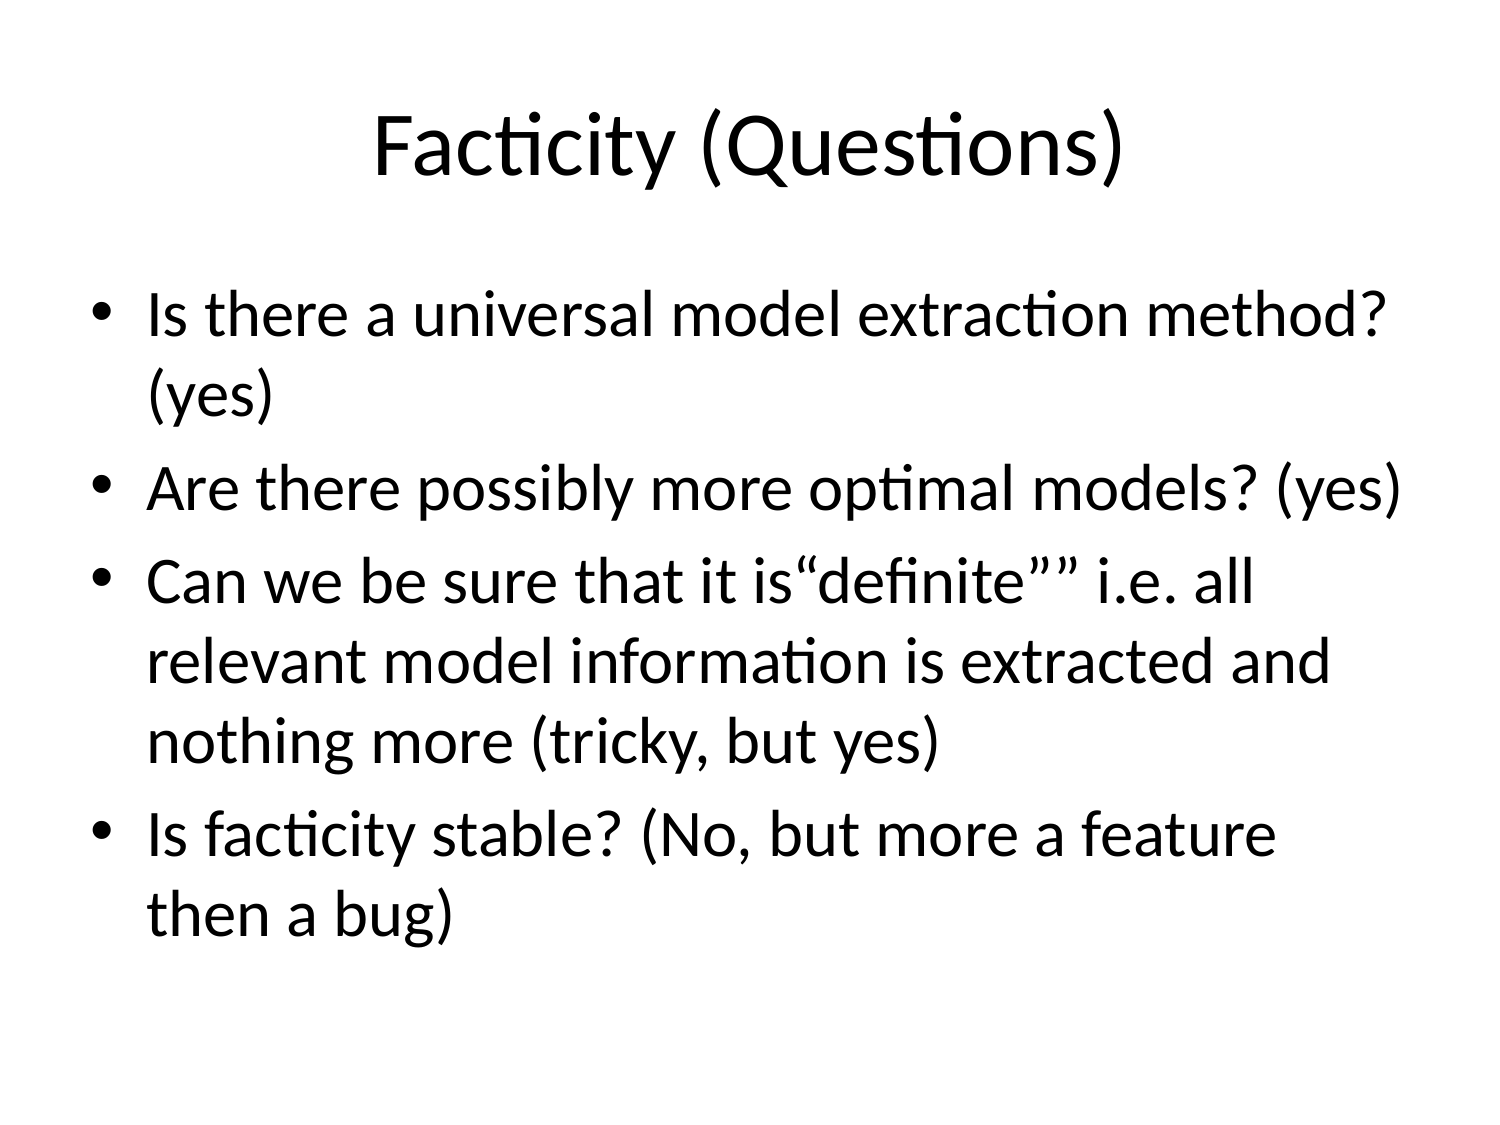

# Facticity (Questions)
Is there a universal model extraction method? (yes)
Are there possibly more optimal models? (yes)
Can we be sure that it is“definite”” i.e. all relevant model information is extracted and nothing more (tricky, but yes)
Is facticity stable? (No, but more a feature then a bug)